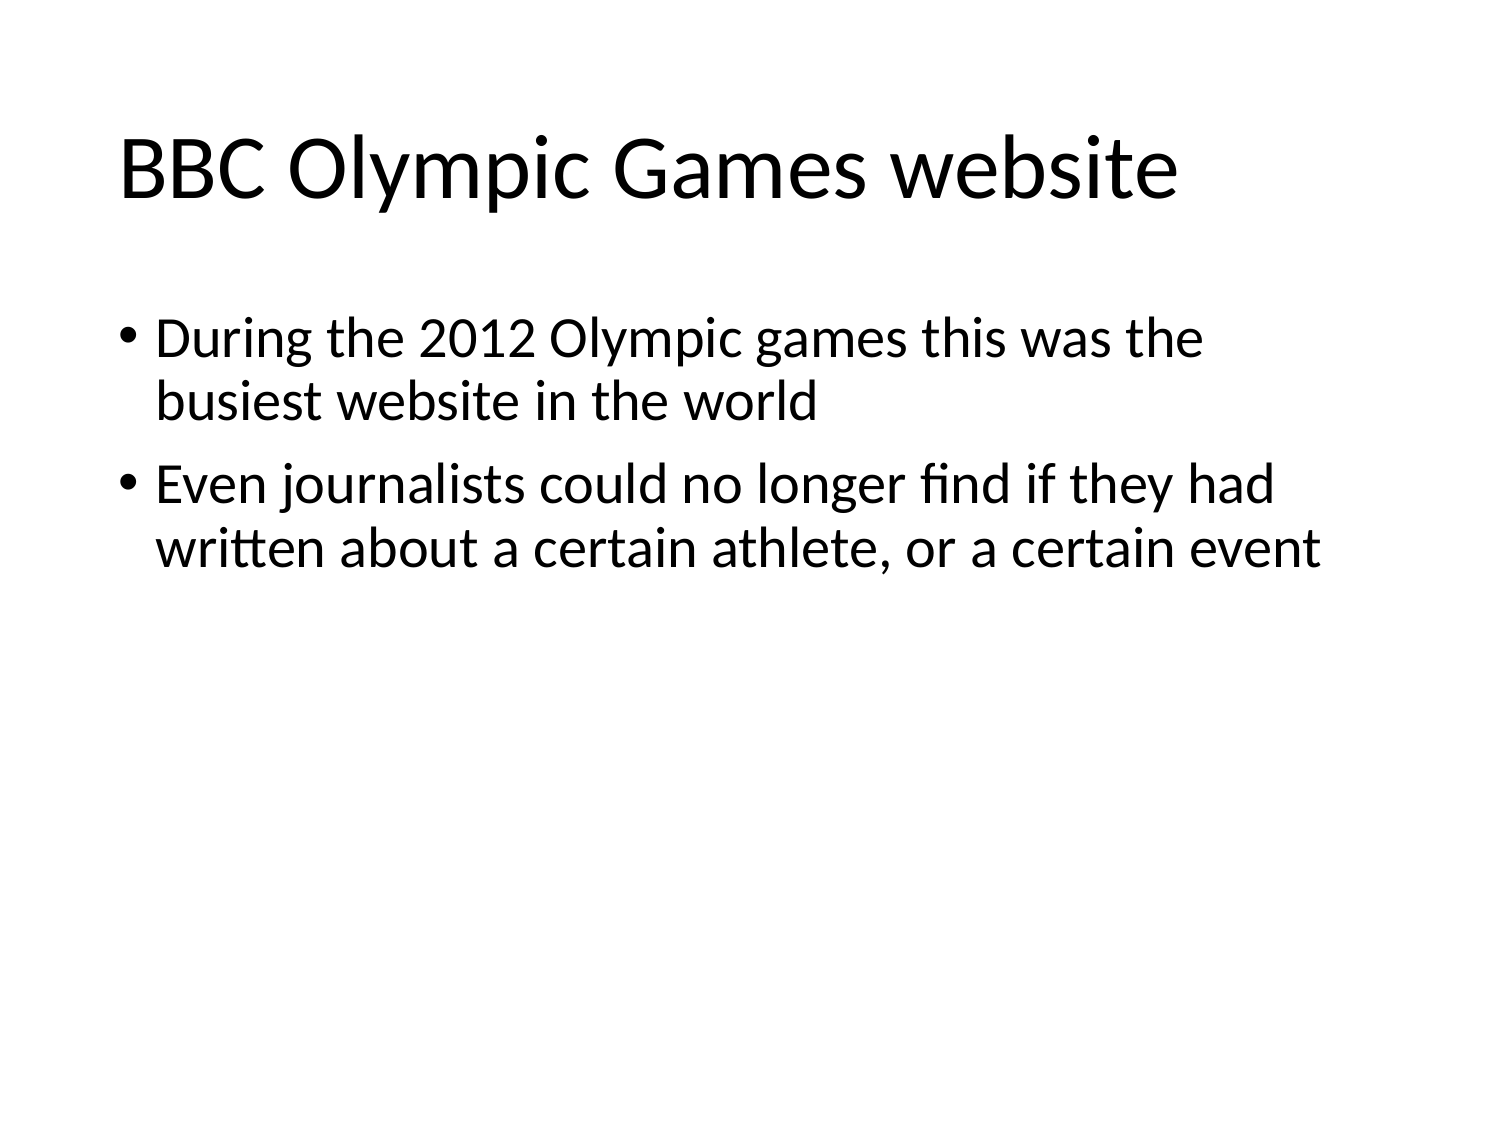

# BBC Olympic Games website
During the 2012 Olympic games this was the busiest website in the world
Even journalists could no longer find if they had written about a certain athlete, or a certain event